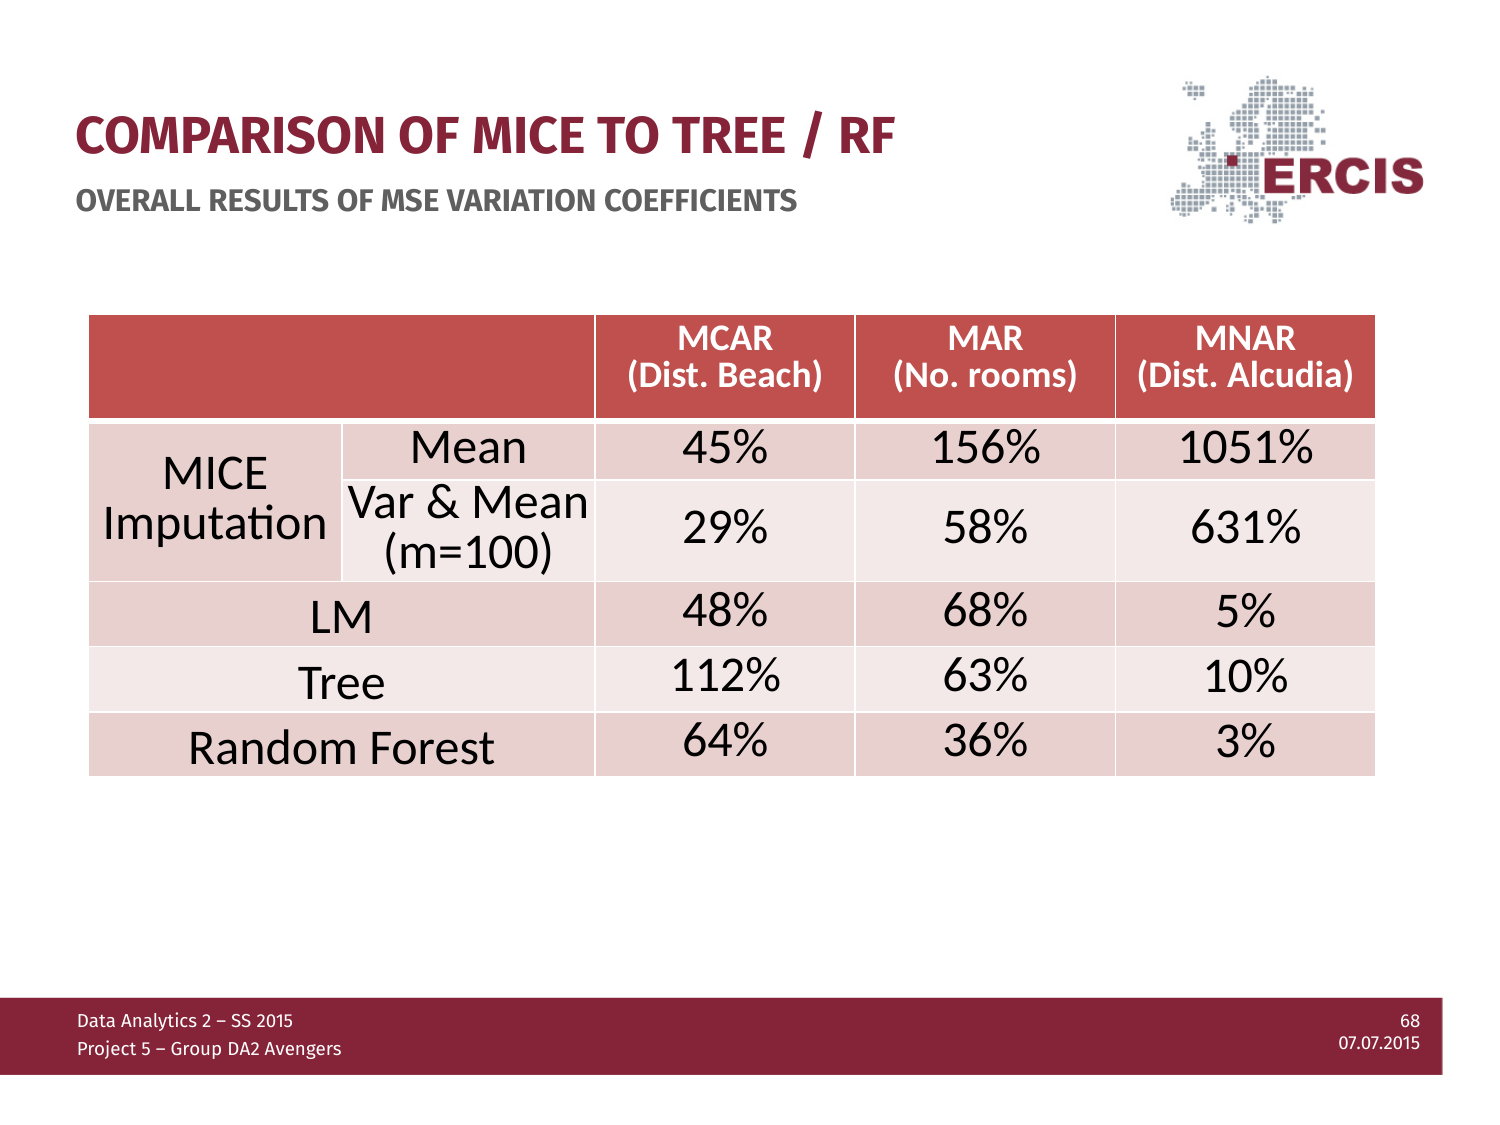

Comparison of MICE to tree / RF
Overall results of MSE Variation Coefficients
|  |  | MCAR (Dist. Beach) | MAR (No. rooms) | MNAR (Dist. Alcudia) |
| --- | --- | --- | --- | --- |
| MICE Imputation | Mean | 45% | 156% | 1051% |
|  | Var & Mean (m=100) | 29% | 58% | 631% |
| LM |  | 48% | 68% | 5% |
| Tree |  | 112% | 63% | 10% |
| Random Forest |  | 64% | 36% | 3% |